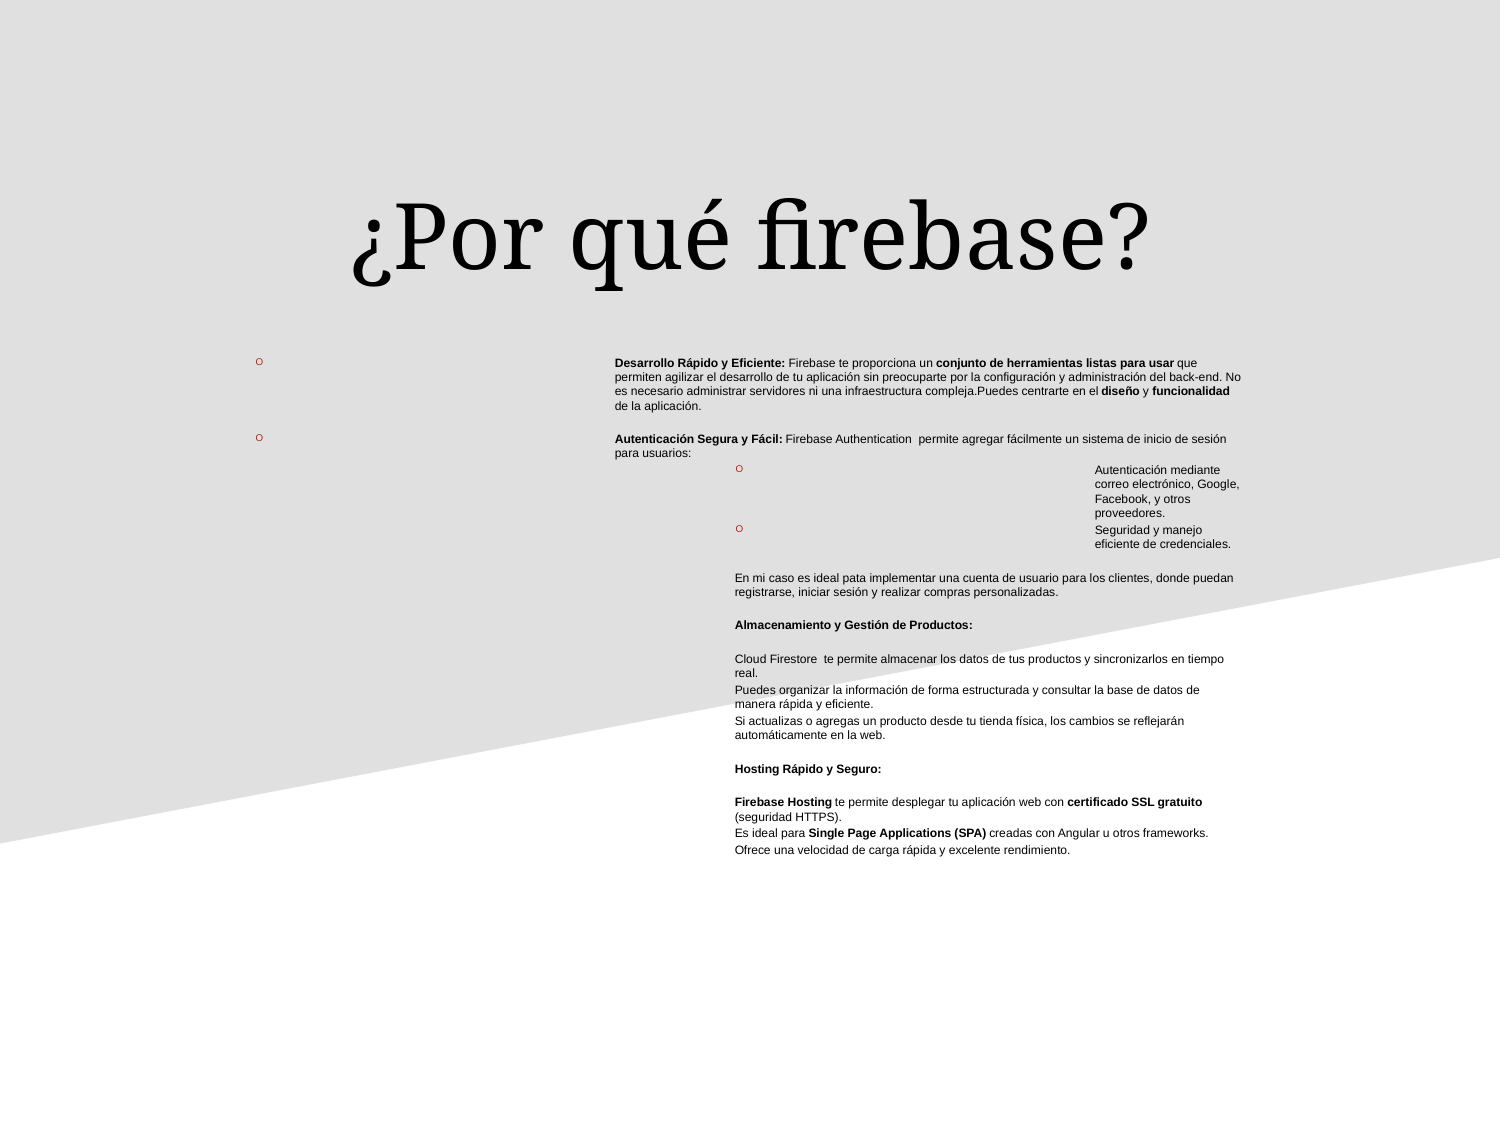

¿Por qué firebase?
Desarrollo Rápido y Eficiente: Firebase te proporciona un conjunto de herramientas listas para usar que permiten agilizar el desarrollo de tu aplicación sin preocuparte por la configuración y administración del back-end. No es necesario administrar servidores ni una infraestructura compleja.Puedes centrarte en el diseño y funcionalidad de la aplicación.

Autenticación Segura y Fácil: Firebase Authentication  permite agregar fácilmente un sistema de inicio de sesión para usuarios:
Autenticación mediante correo electrónico, Google, Facebook, y otros proveedores.
Seguridad y manejo eficiente de credenciales.

En mi caso es ideal pata implementar una cuenta de usuario para los clientes, donde puedan registrarse, iniciar sesión y realizar compras personalizadas.

Almacenamiento y Gestión de Productos:

Cloud Firestore  te permite almacenar los datos de tus productos y sincronizarlos en tiempo real.
Puedes organizar la información de forma estructurada y consultar la base de datos de manera rápida y eficiente.
Si actualizas o agregas un producto desde tu tienda física, los cambios se reflejarán automáticamente en la web.

Hosting Rápido y Seguro:

Firebase Hosting te permite desplegar tu aplicación web con certificado SSL gratuito (seguridad HTTPS).
Es ideal para Single Page Applications (SPA) creadas con Angular u otros frameworks.
Ofrece una velocidad de carga rápida y excelente rendimiento.